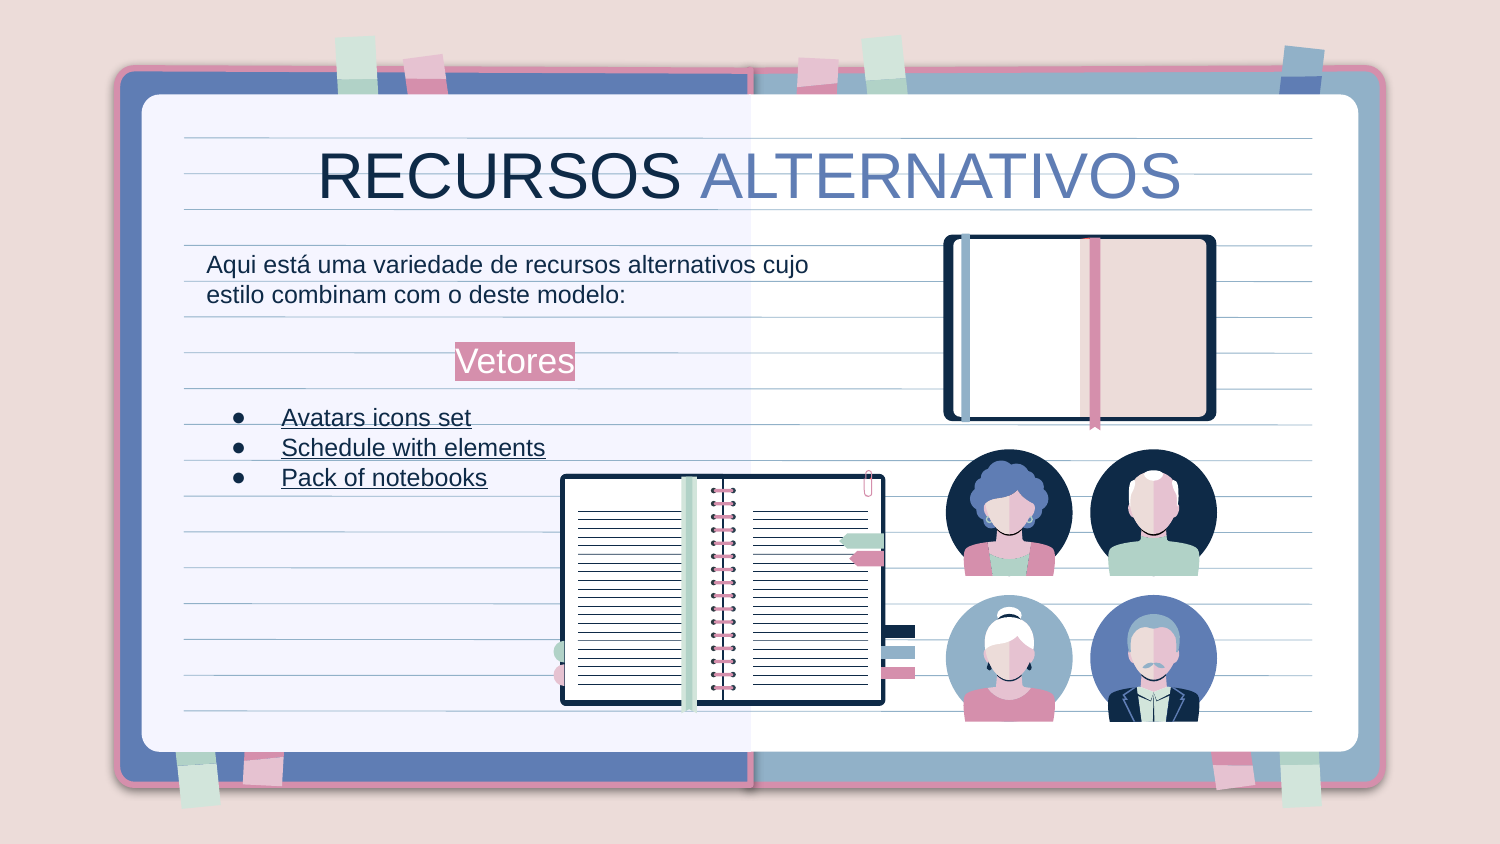

# RECURSOS ALTERNATIVOS
Aqui está uma variedade de recursos alternativos cujo estilo combinam com o deste modelo:

Vetores
Avatars icons set
Schedule with elements
Pack of notebooks